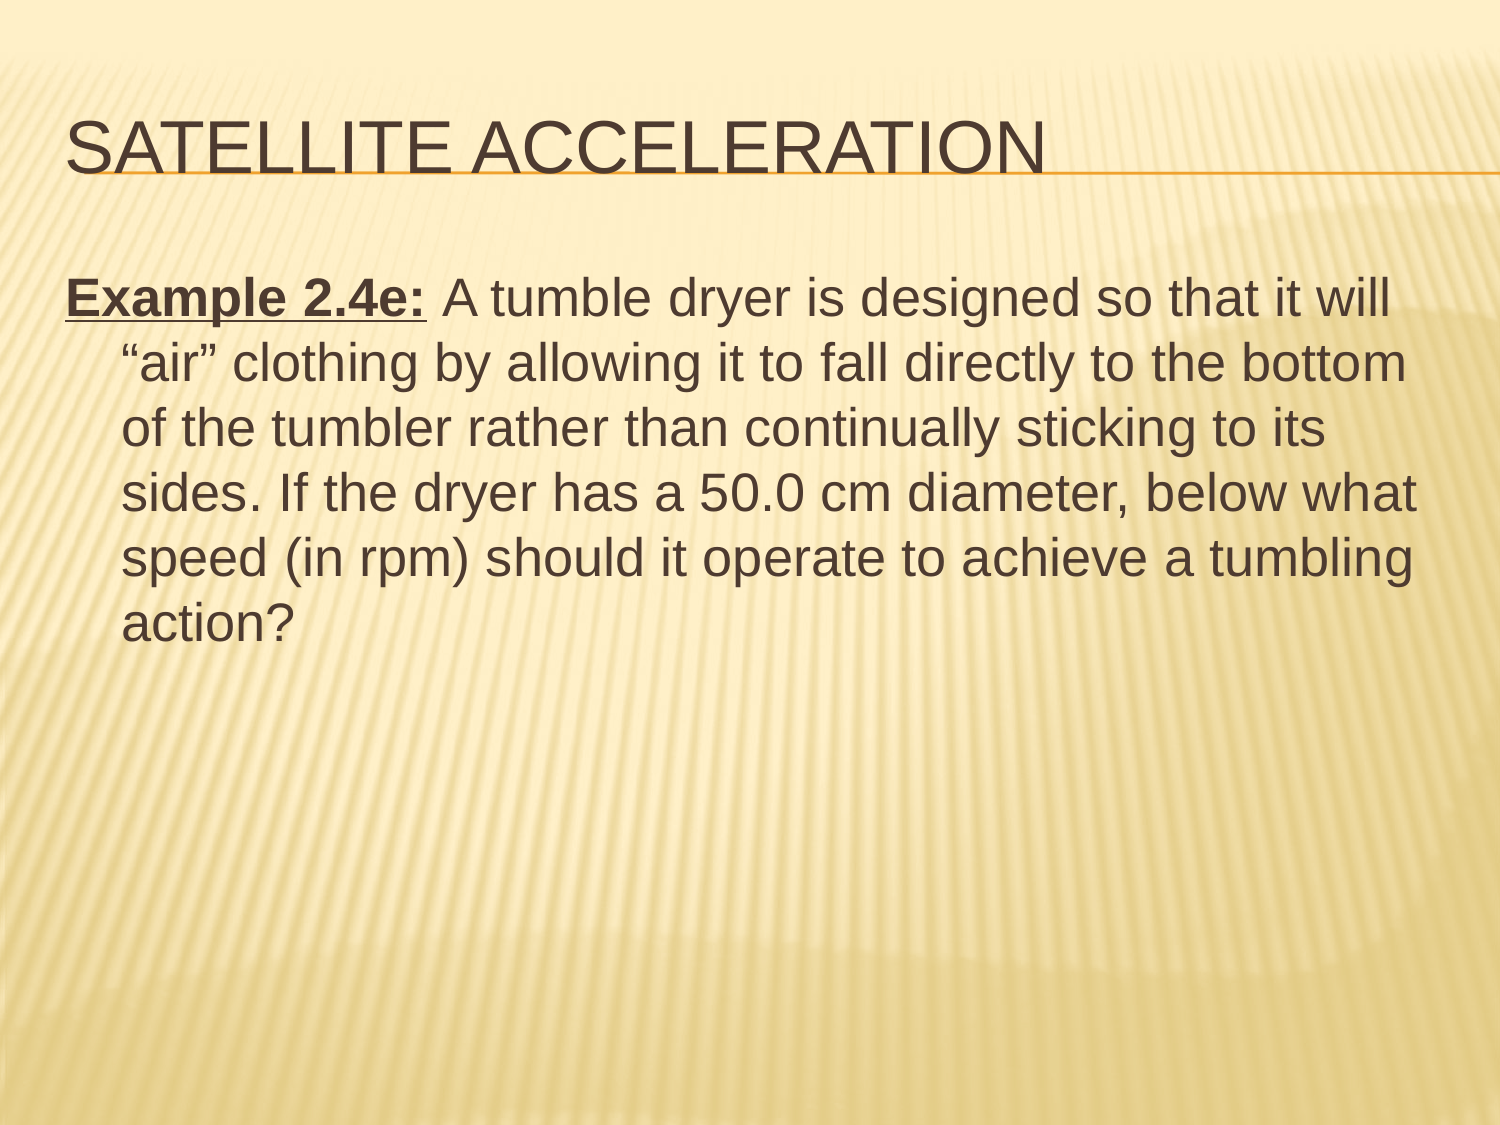

# Satellite Acceleration
Example 2.4e: A tumble dryer is designed so that it will “air” clothing by allowing it to fall directly to the bottom of the tumbler rather than continually sticking to its sides. If the dryer has a 50.0 cm diameter, below what speed (in rpm) should it operate to achieve a tumbling action?